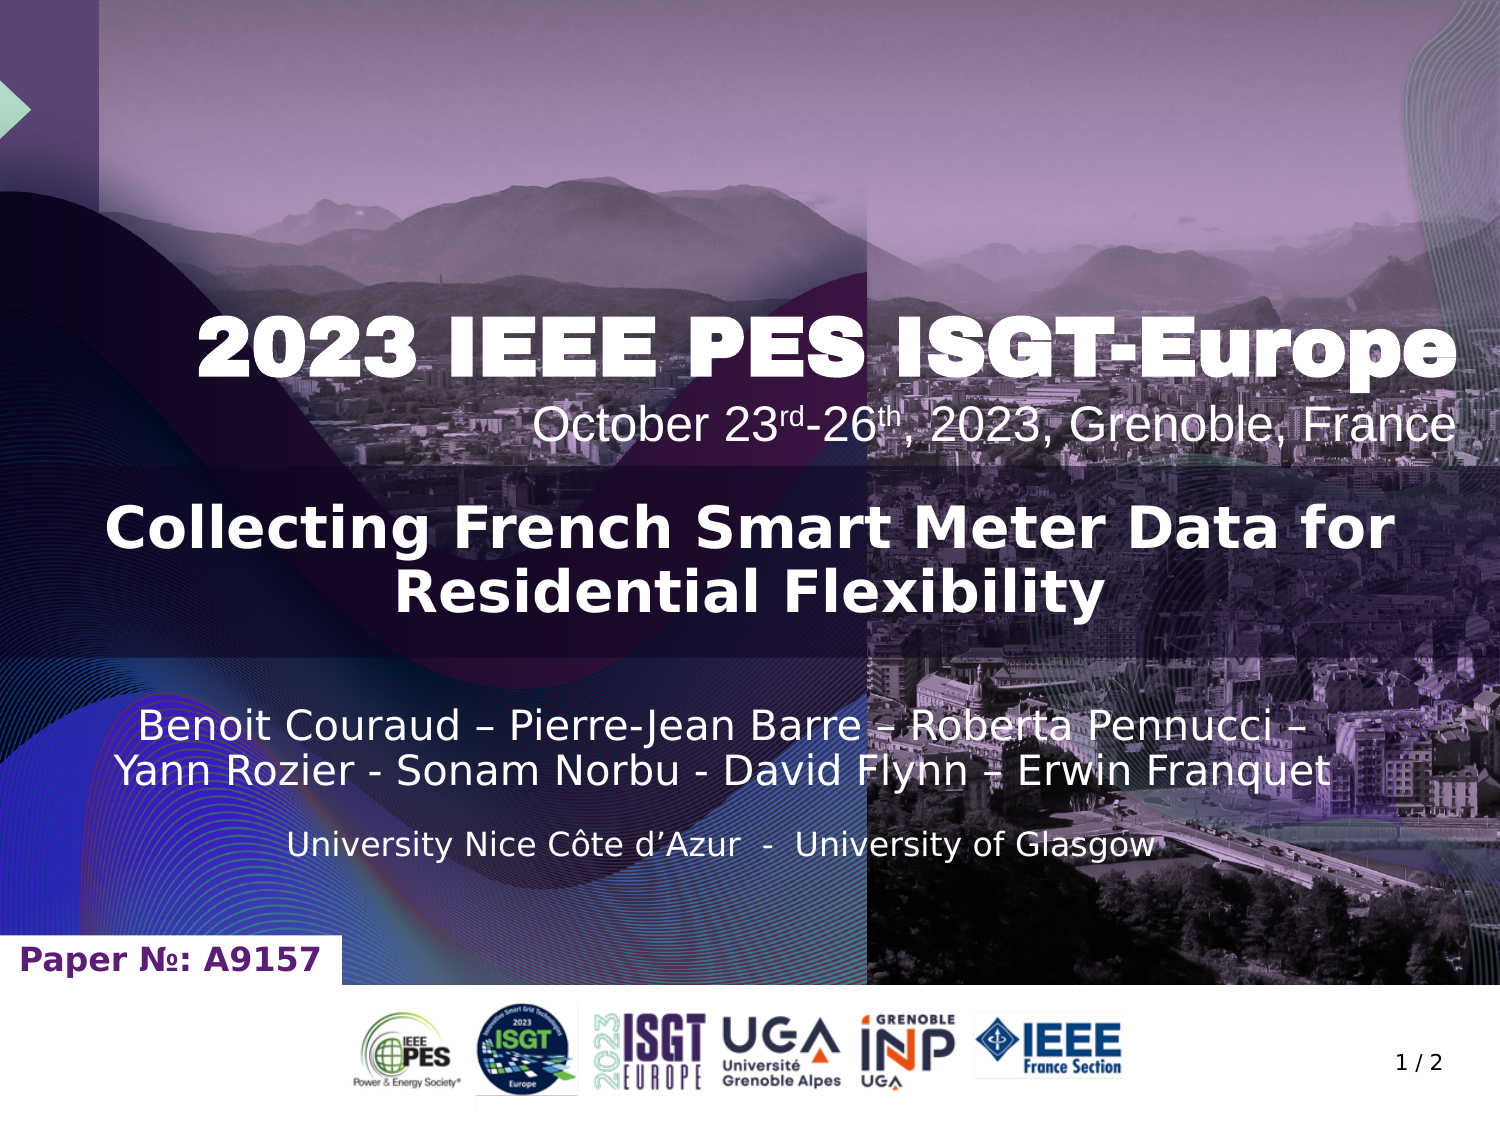

# Collecting French Smart Meter Data for Residential Flexibility
Benoit Couraud – Pierre-Jean Barre – Roberta Pennucci – Yann Rozier - Sonam Norbu - David Flynn – Erwin Franquet
University Nice Côte d’Azur  -  University of Glasgow
Paper №: A9157
1 / 2